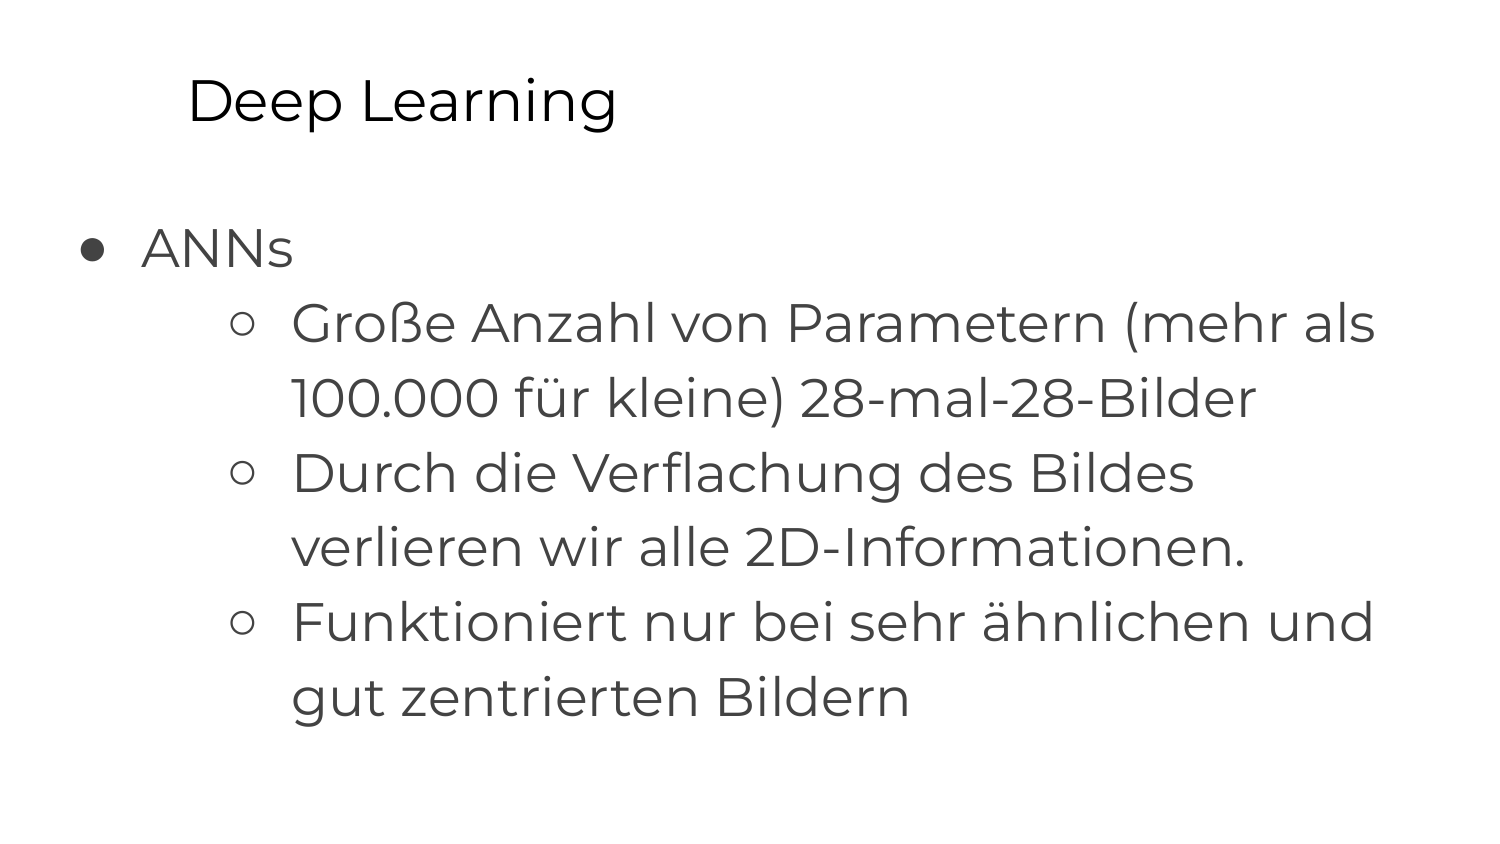

# Deep Learning
ANNs
Große Anzahl von Parametern (mehr als 100.000 für kleine) 28-mal-28-Bilder
Durch die Verflachung des Bildes verlieren wir alle 2D-Informationen.
Funktioniert nur bei sehr ähnlichen und gut zentrierten Bildern